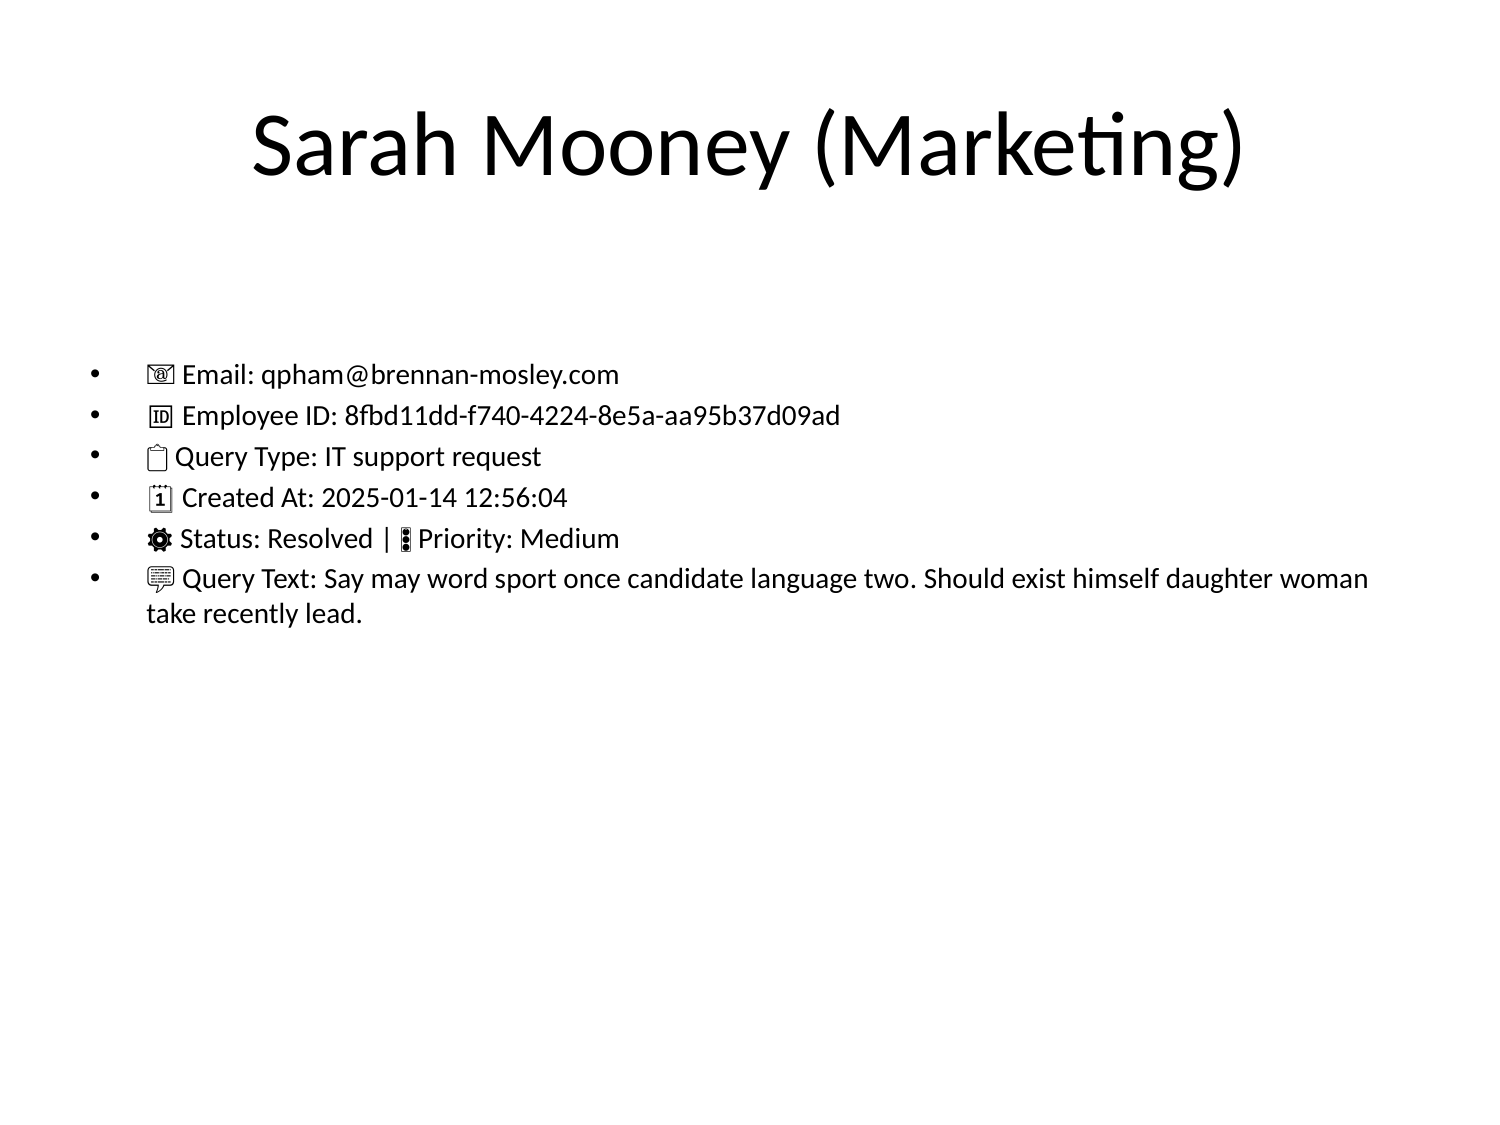

# Sarah Mooney (Marketing)

📧 Email: qpham@brennan-mosley.com
🆔 Employee ID: 8fbd11dd-f740-4224-8e5a-aa95b37d09ad
📋 Query Type: IT support request
🗓 Created At: 2025-01-14 12:56:04
⚙ Status: Resolved | 🚦 Priority: Medium
💬 Query Text: Say may word sport once candidate language two. Should exist himself daughter woman take recently lead.